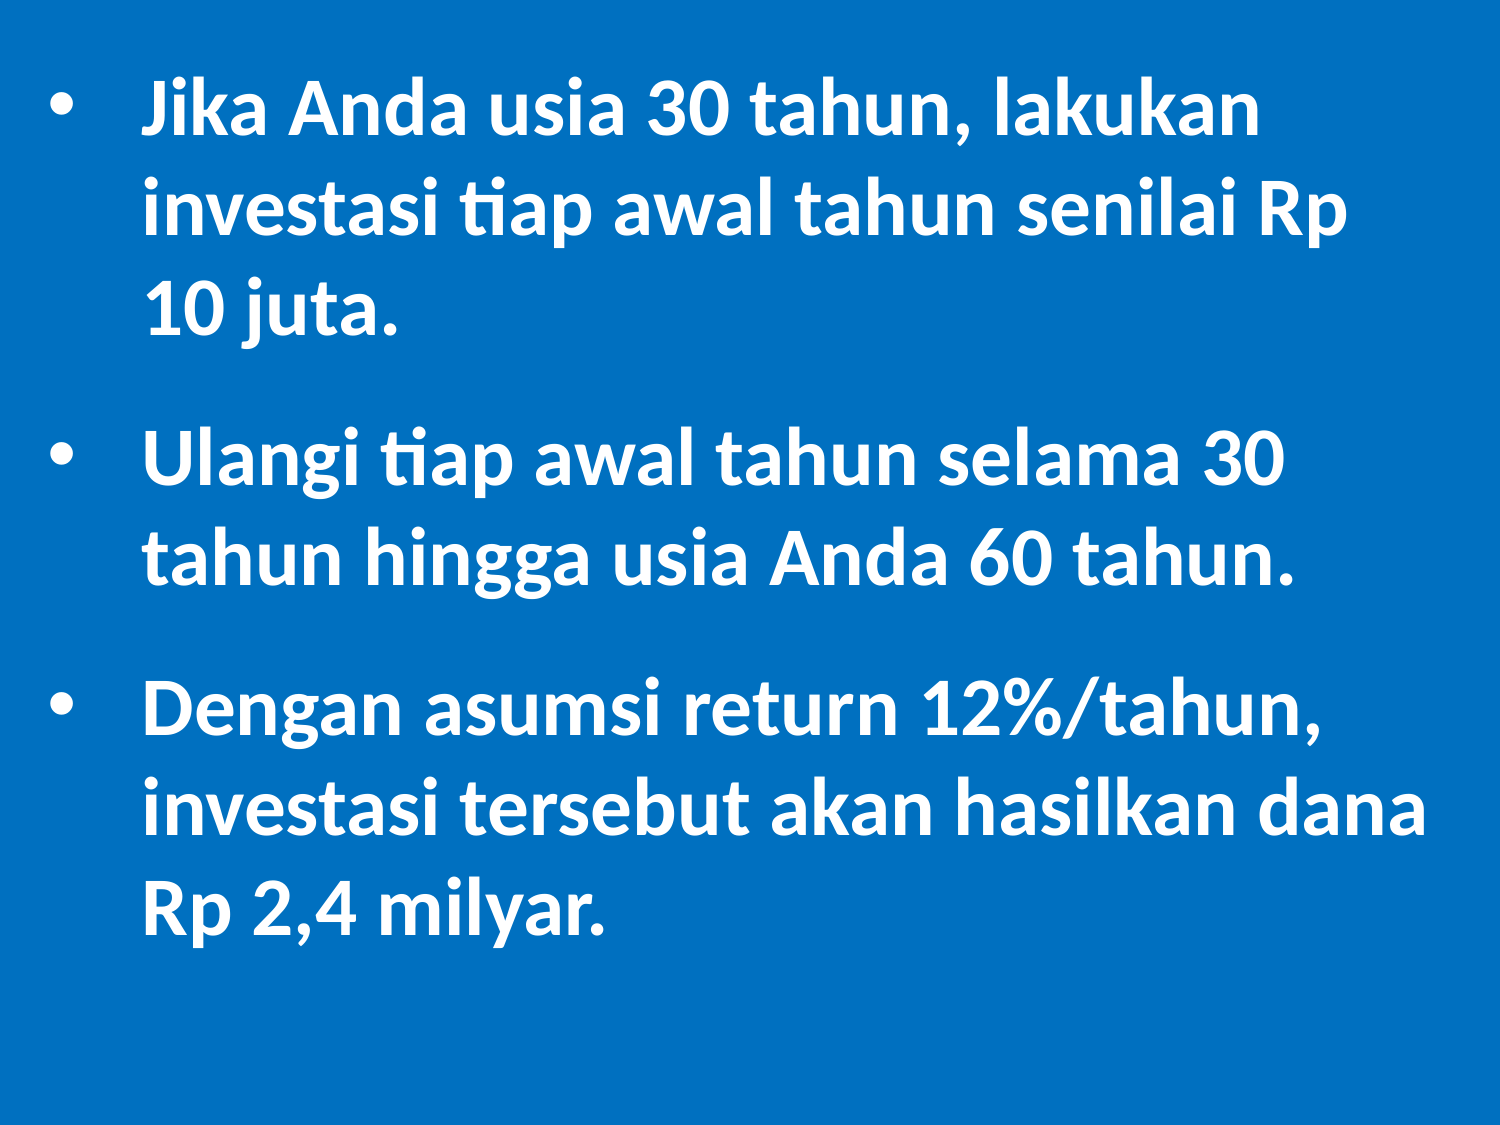

Jika Anda usia 30 tahun, lakukan investasi tiap awal tahun senilai Rp 10 juta.
Ulangi tiap awal tahun selama 30 tahun hingga usia Anda 60 tahun.
Dengan asumsi return 12%/tahun, investasi tersebut akan hasilkan dana  Rp 2,4 milyar.